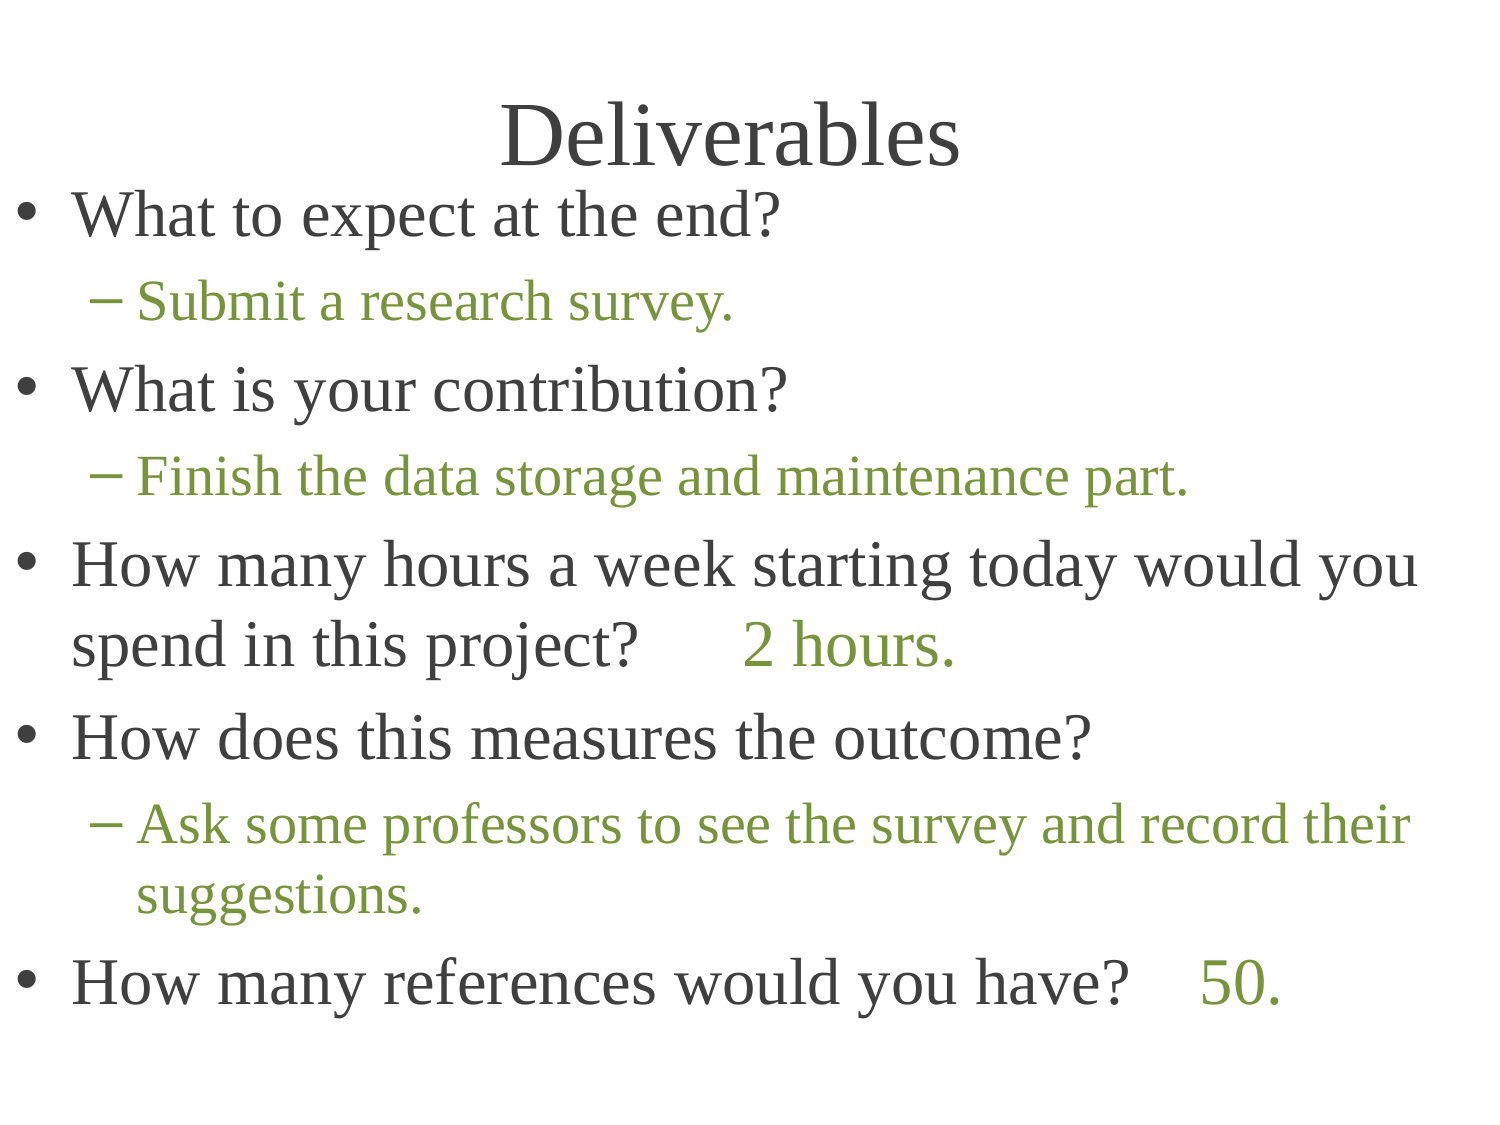

# Deliverables
What to expect at the end?
Submit a research survey.
What is your contribution?
Finish the data storage and maintenance part.
How many hours a week starting today would you spend in this project?      2 hours.
How does this measures the outcome?
Ask some professors to see the survey and record their suggestions.
How many references would you have?    50.